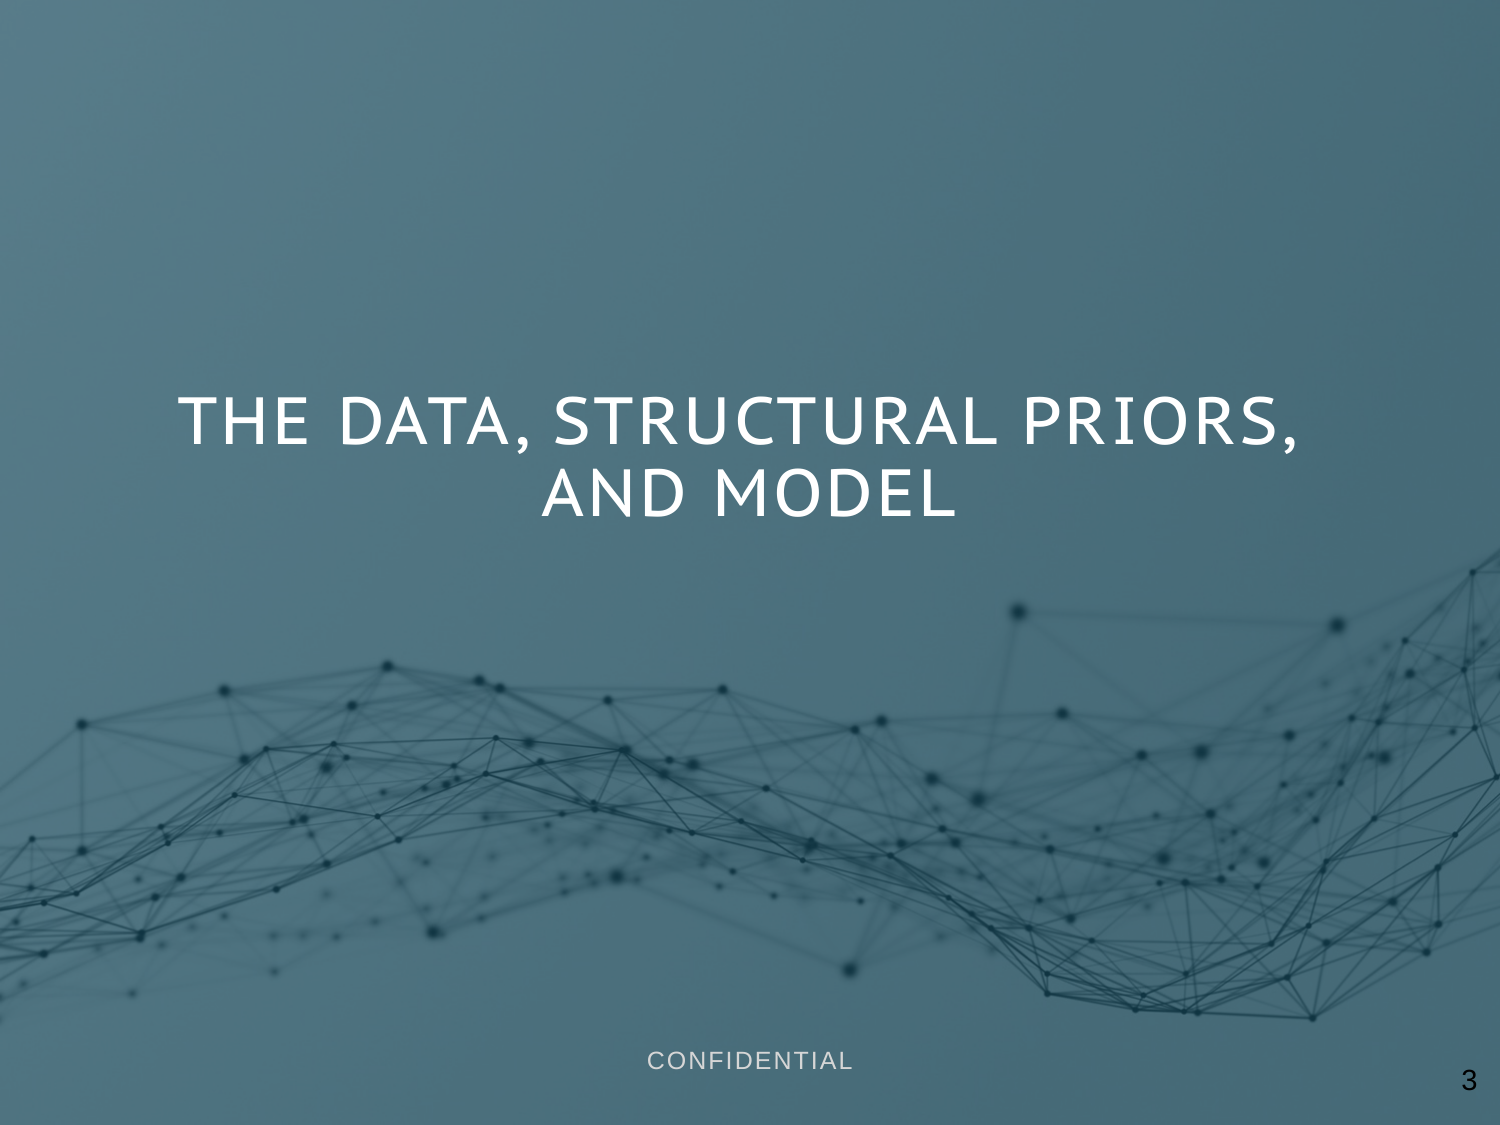

# The Data, Structural Priors, and Model
3